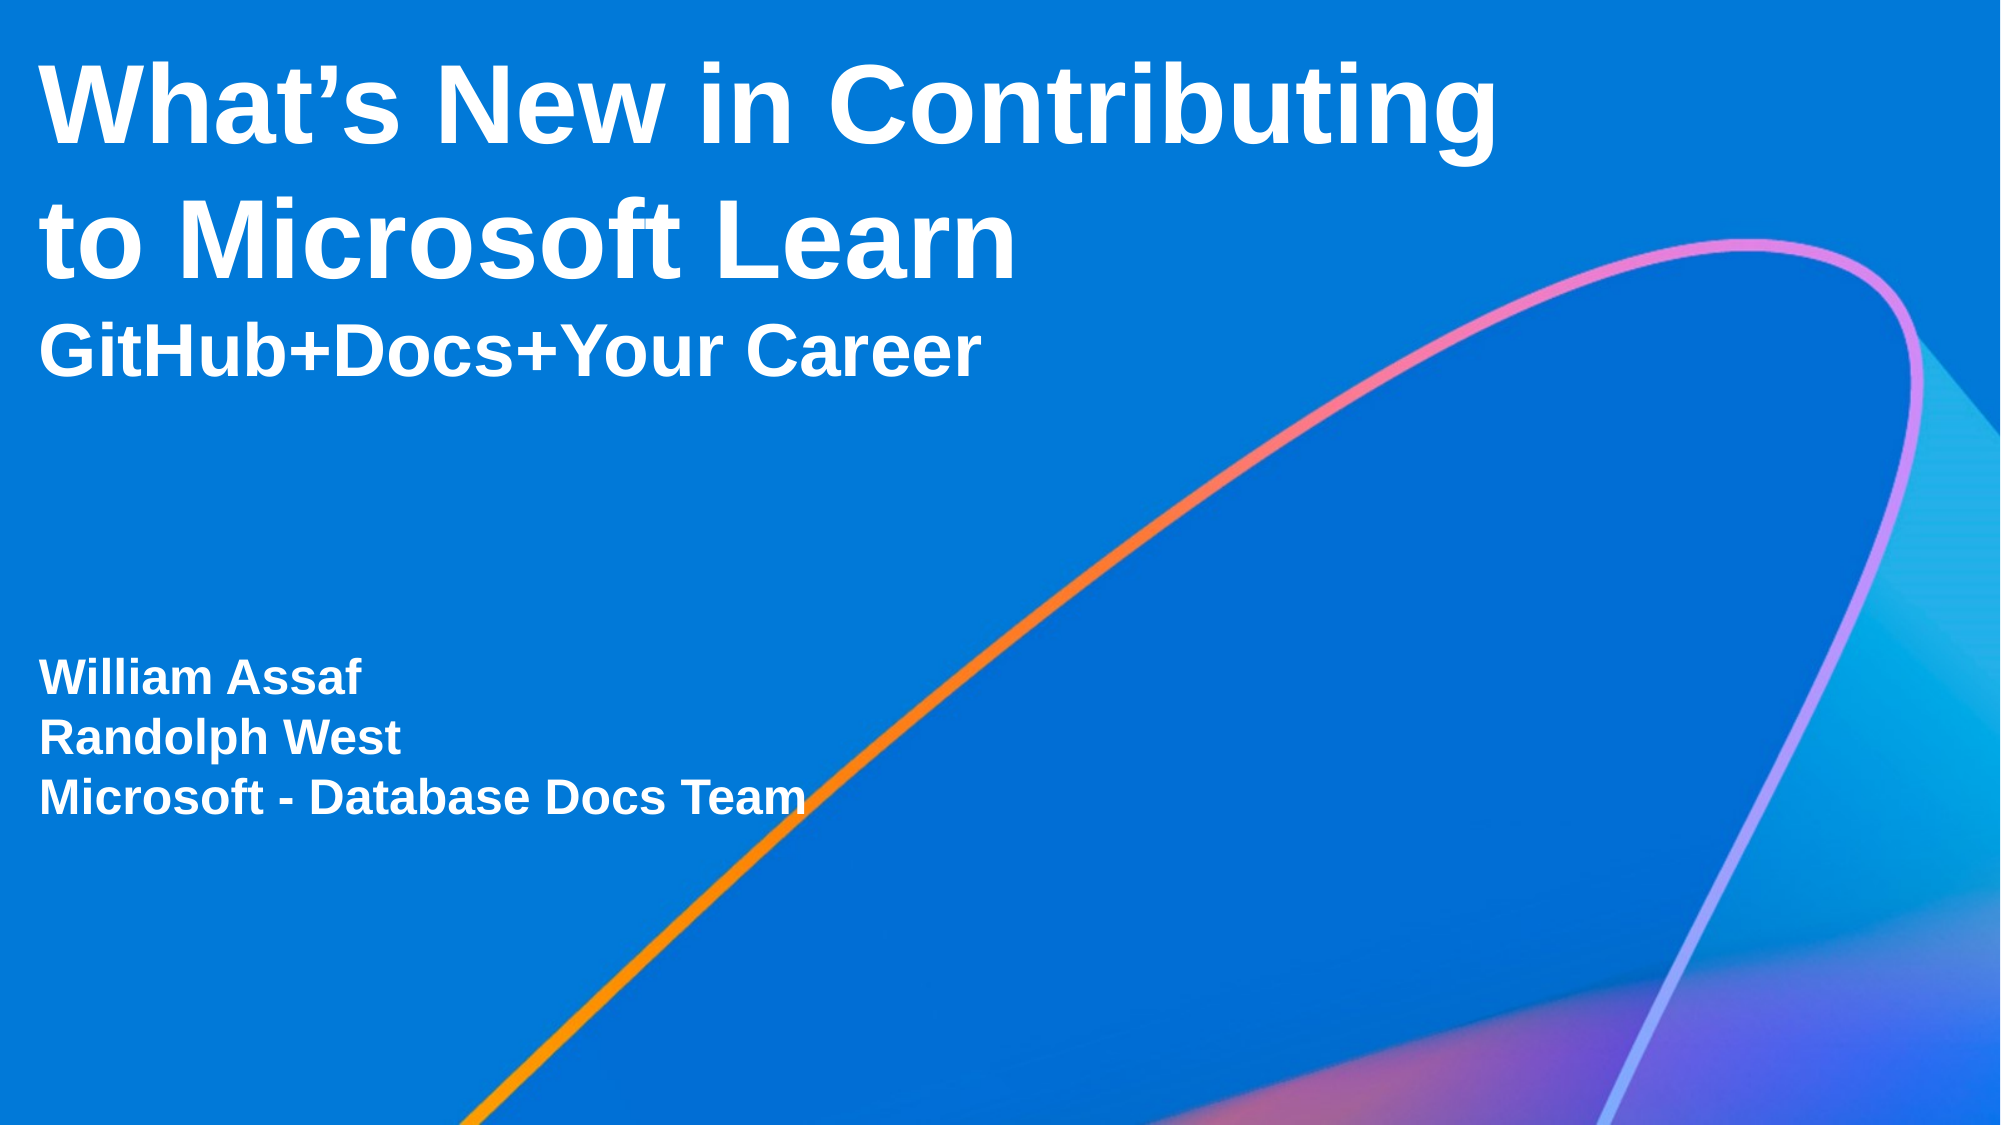

What’s New in Contributing to Microsoft Learn
GitHub+Docs+Your Career

William Assaf
Randolph West
Microsoft - Database Docs Team